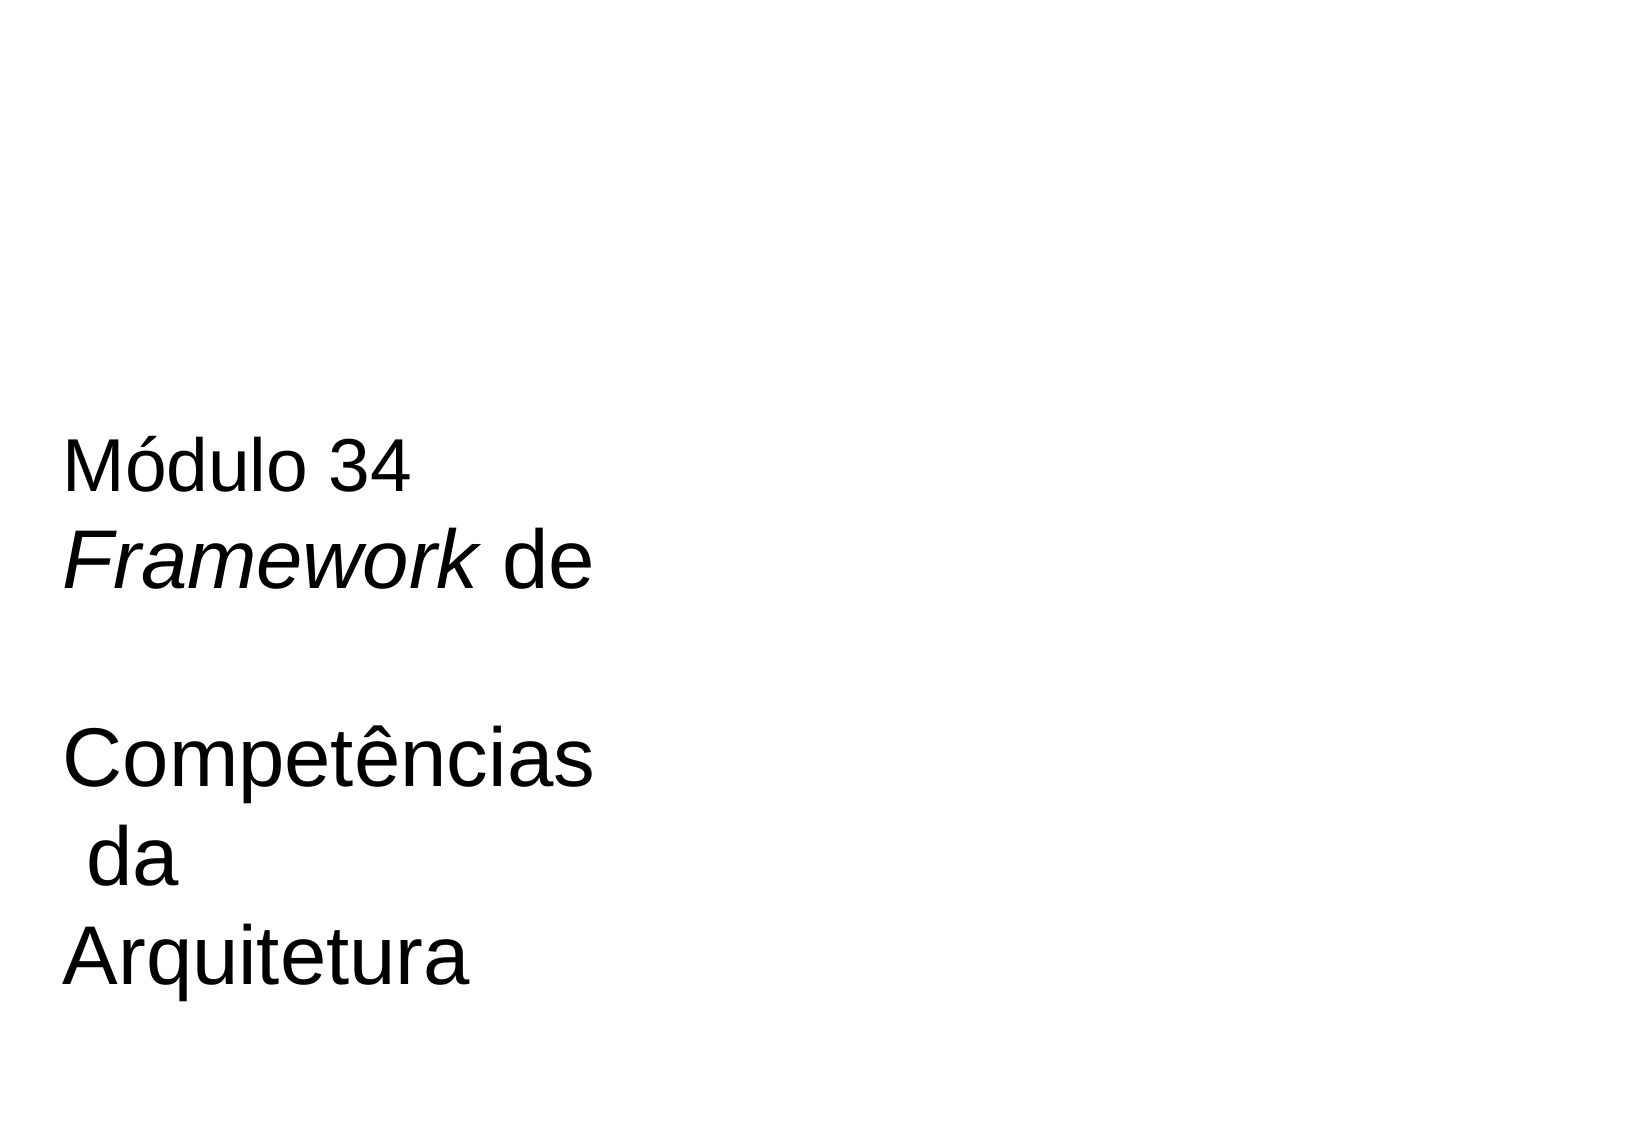

Módulo 34  Framework de  Competências  da Arquitetura